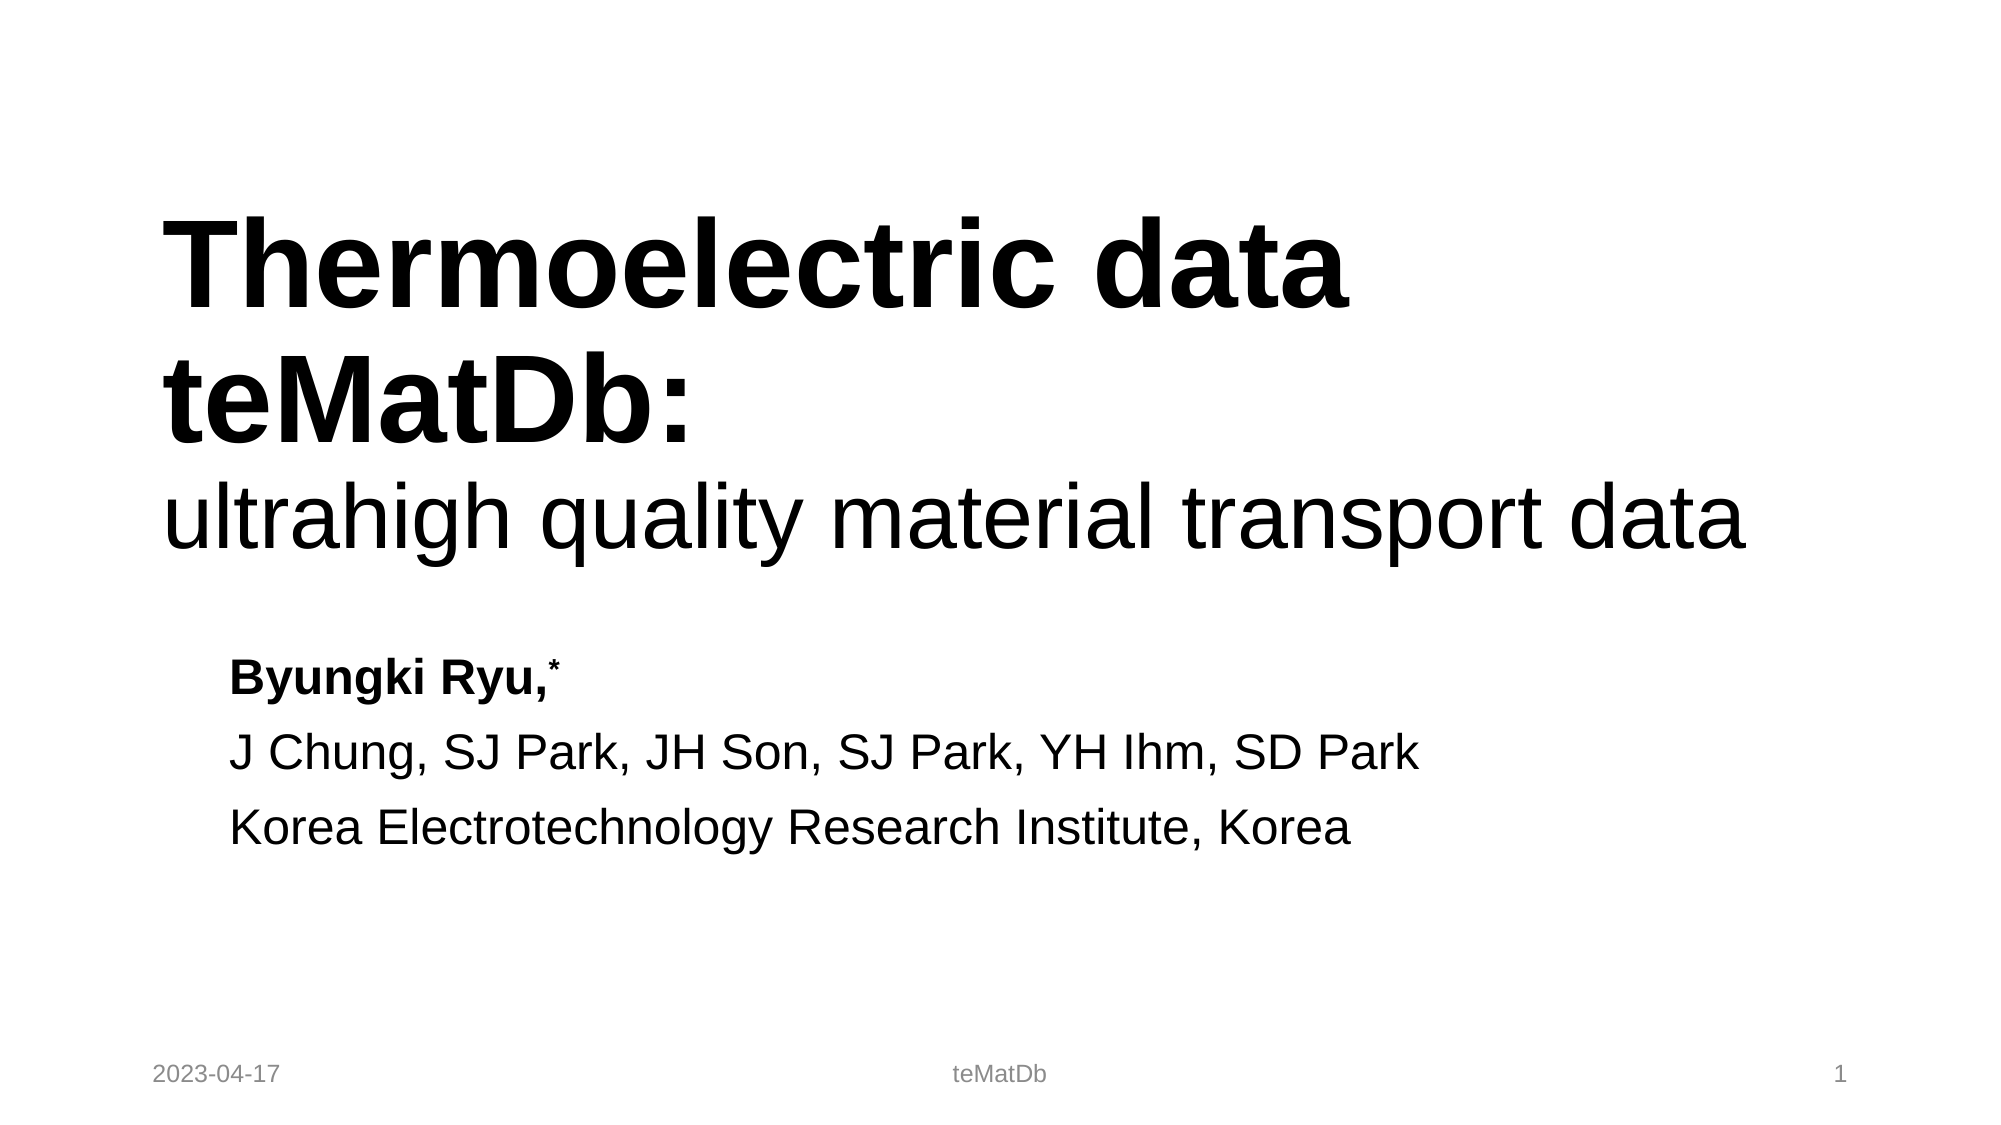

# Thermoelectric data teMatDb: ultrahigh quality material transport data
Byungki Ryu,*
J Chung, SJ Park, JH Son, SJ Park, YH Ihm, SD Park
Korea Electrotechnology Research Institute, Korea
2023-04-17
teMatDb
1